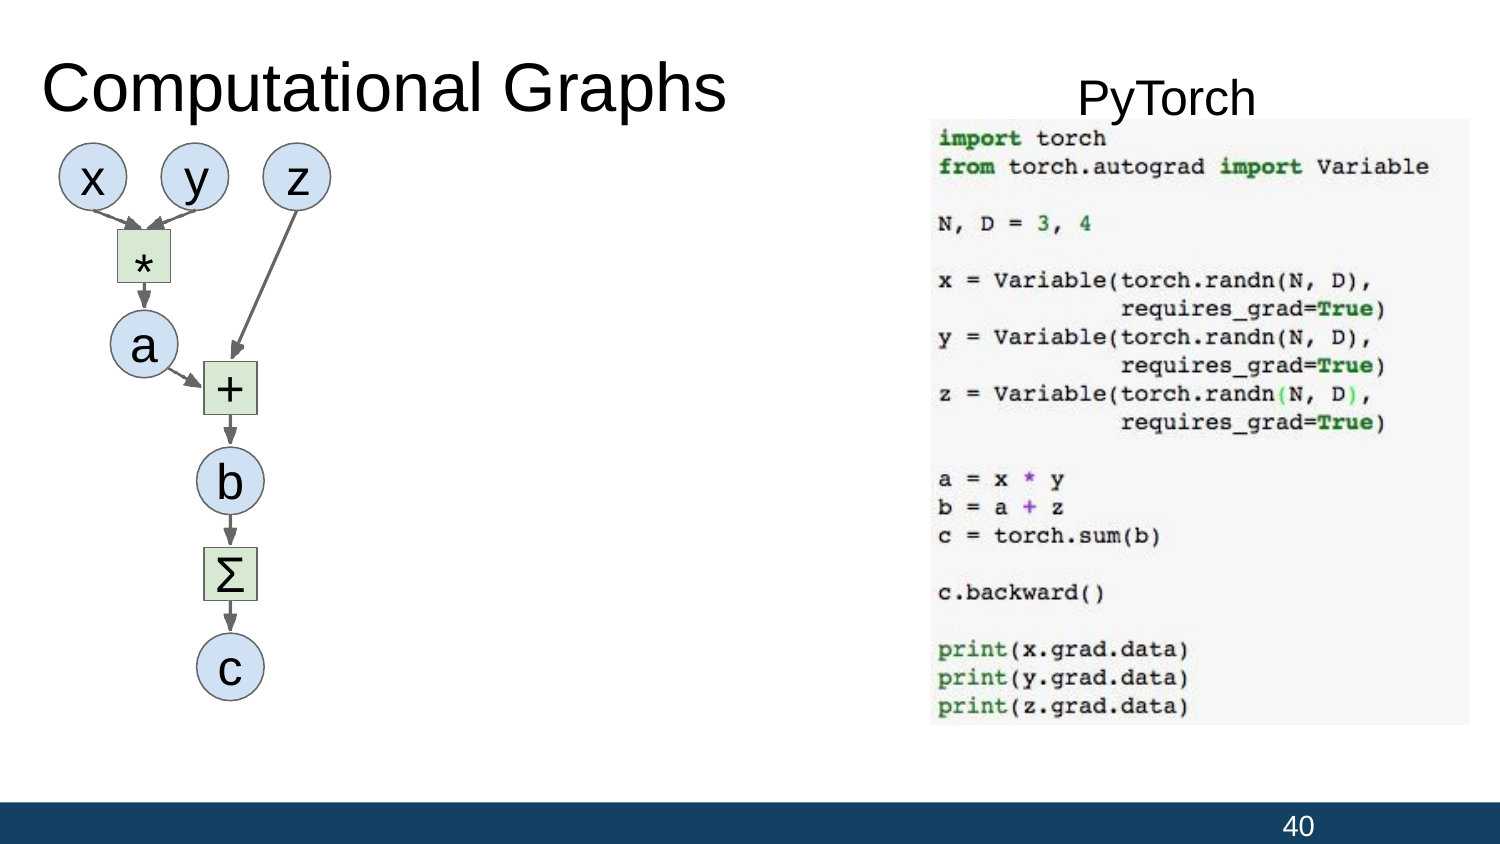

Computational Graphs
PyTorch

x	y	z

*
a
+
b

Σ
c